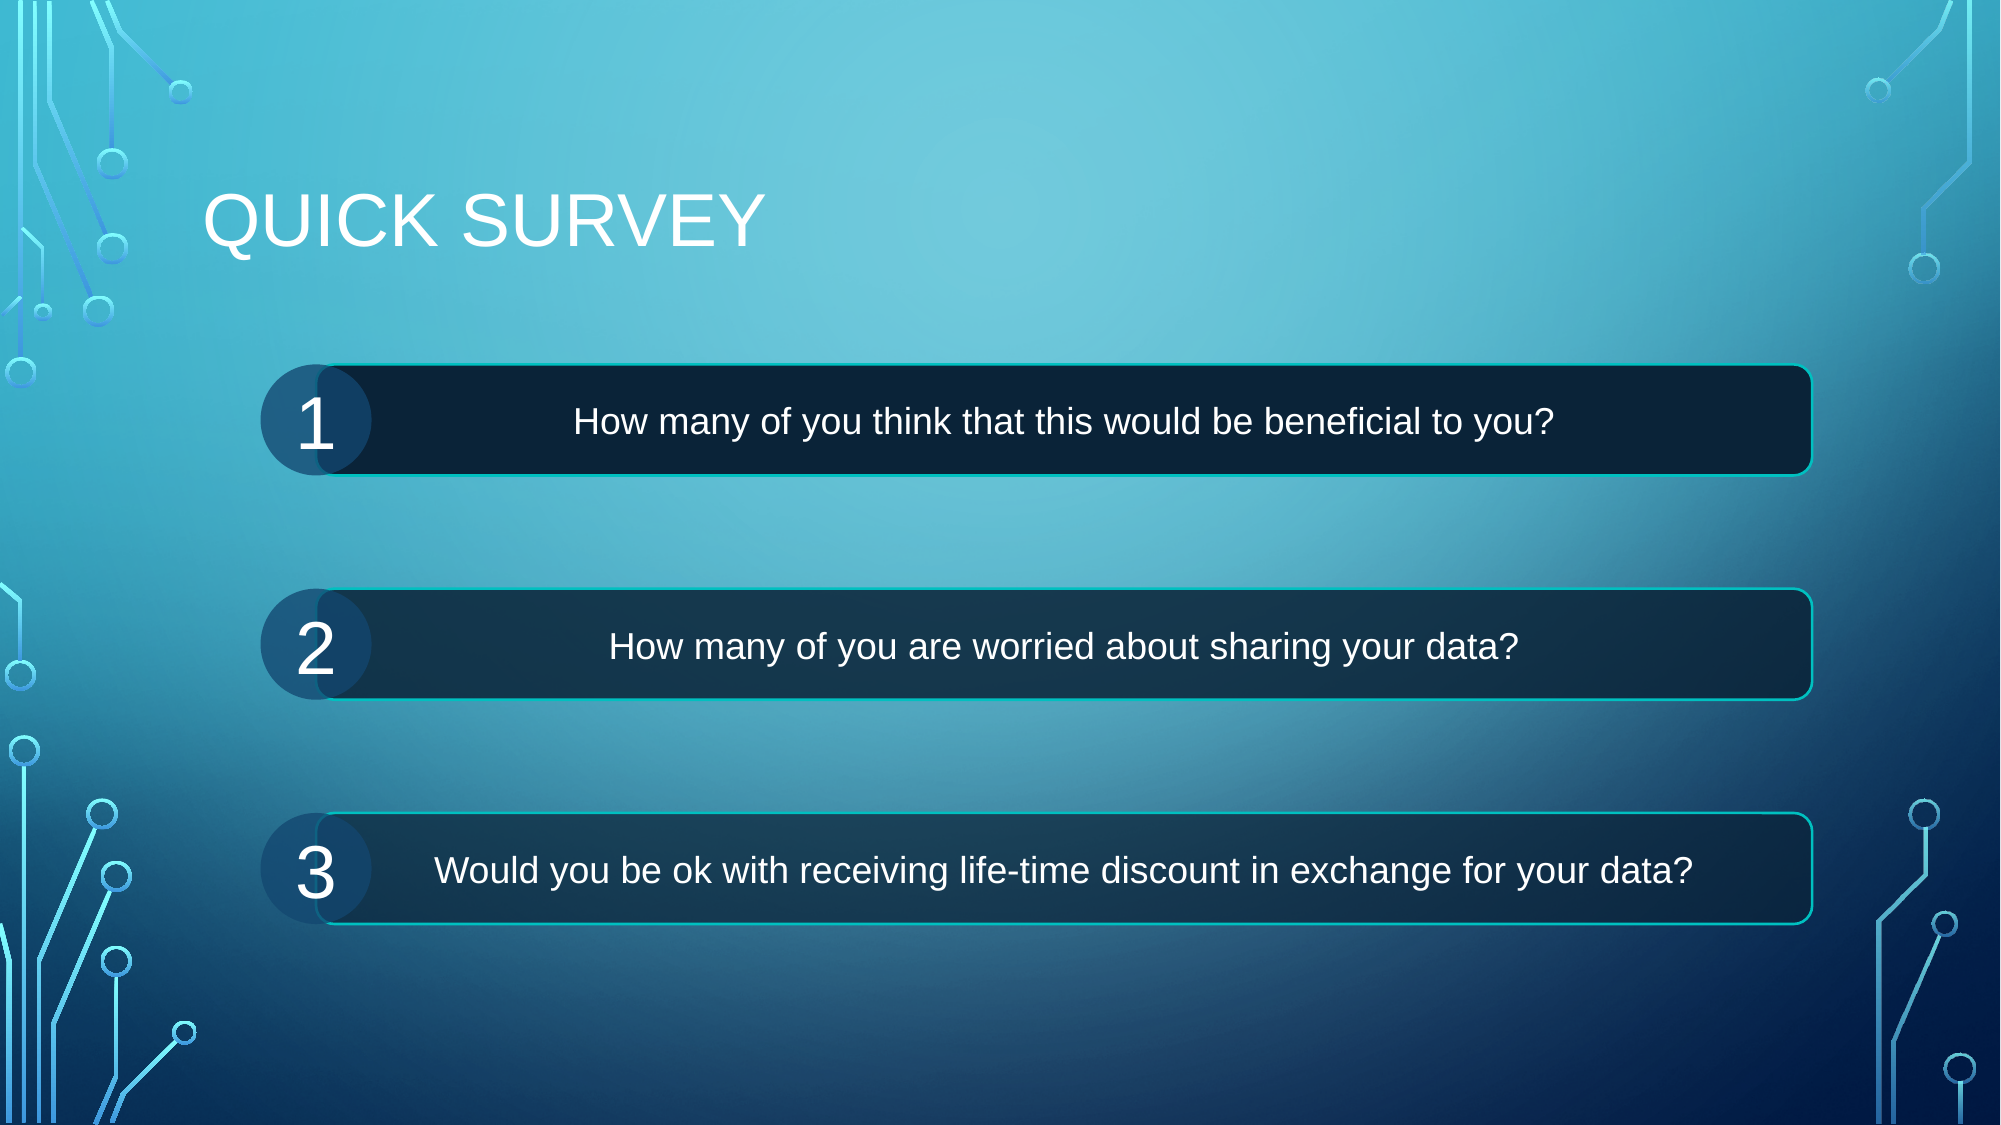

# Quick Survey
1
How many of you think that this would be beneficial to you?
2
How many of you are worried about sharing your data?
3
Would you be ok with receiving life-time discount in exchange for your data?